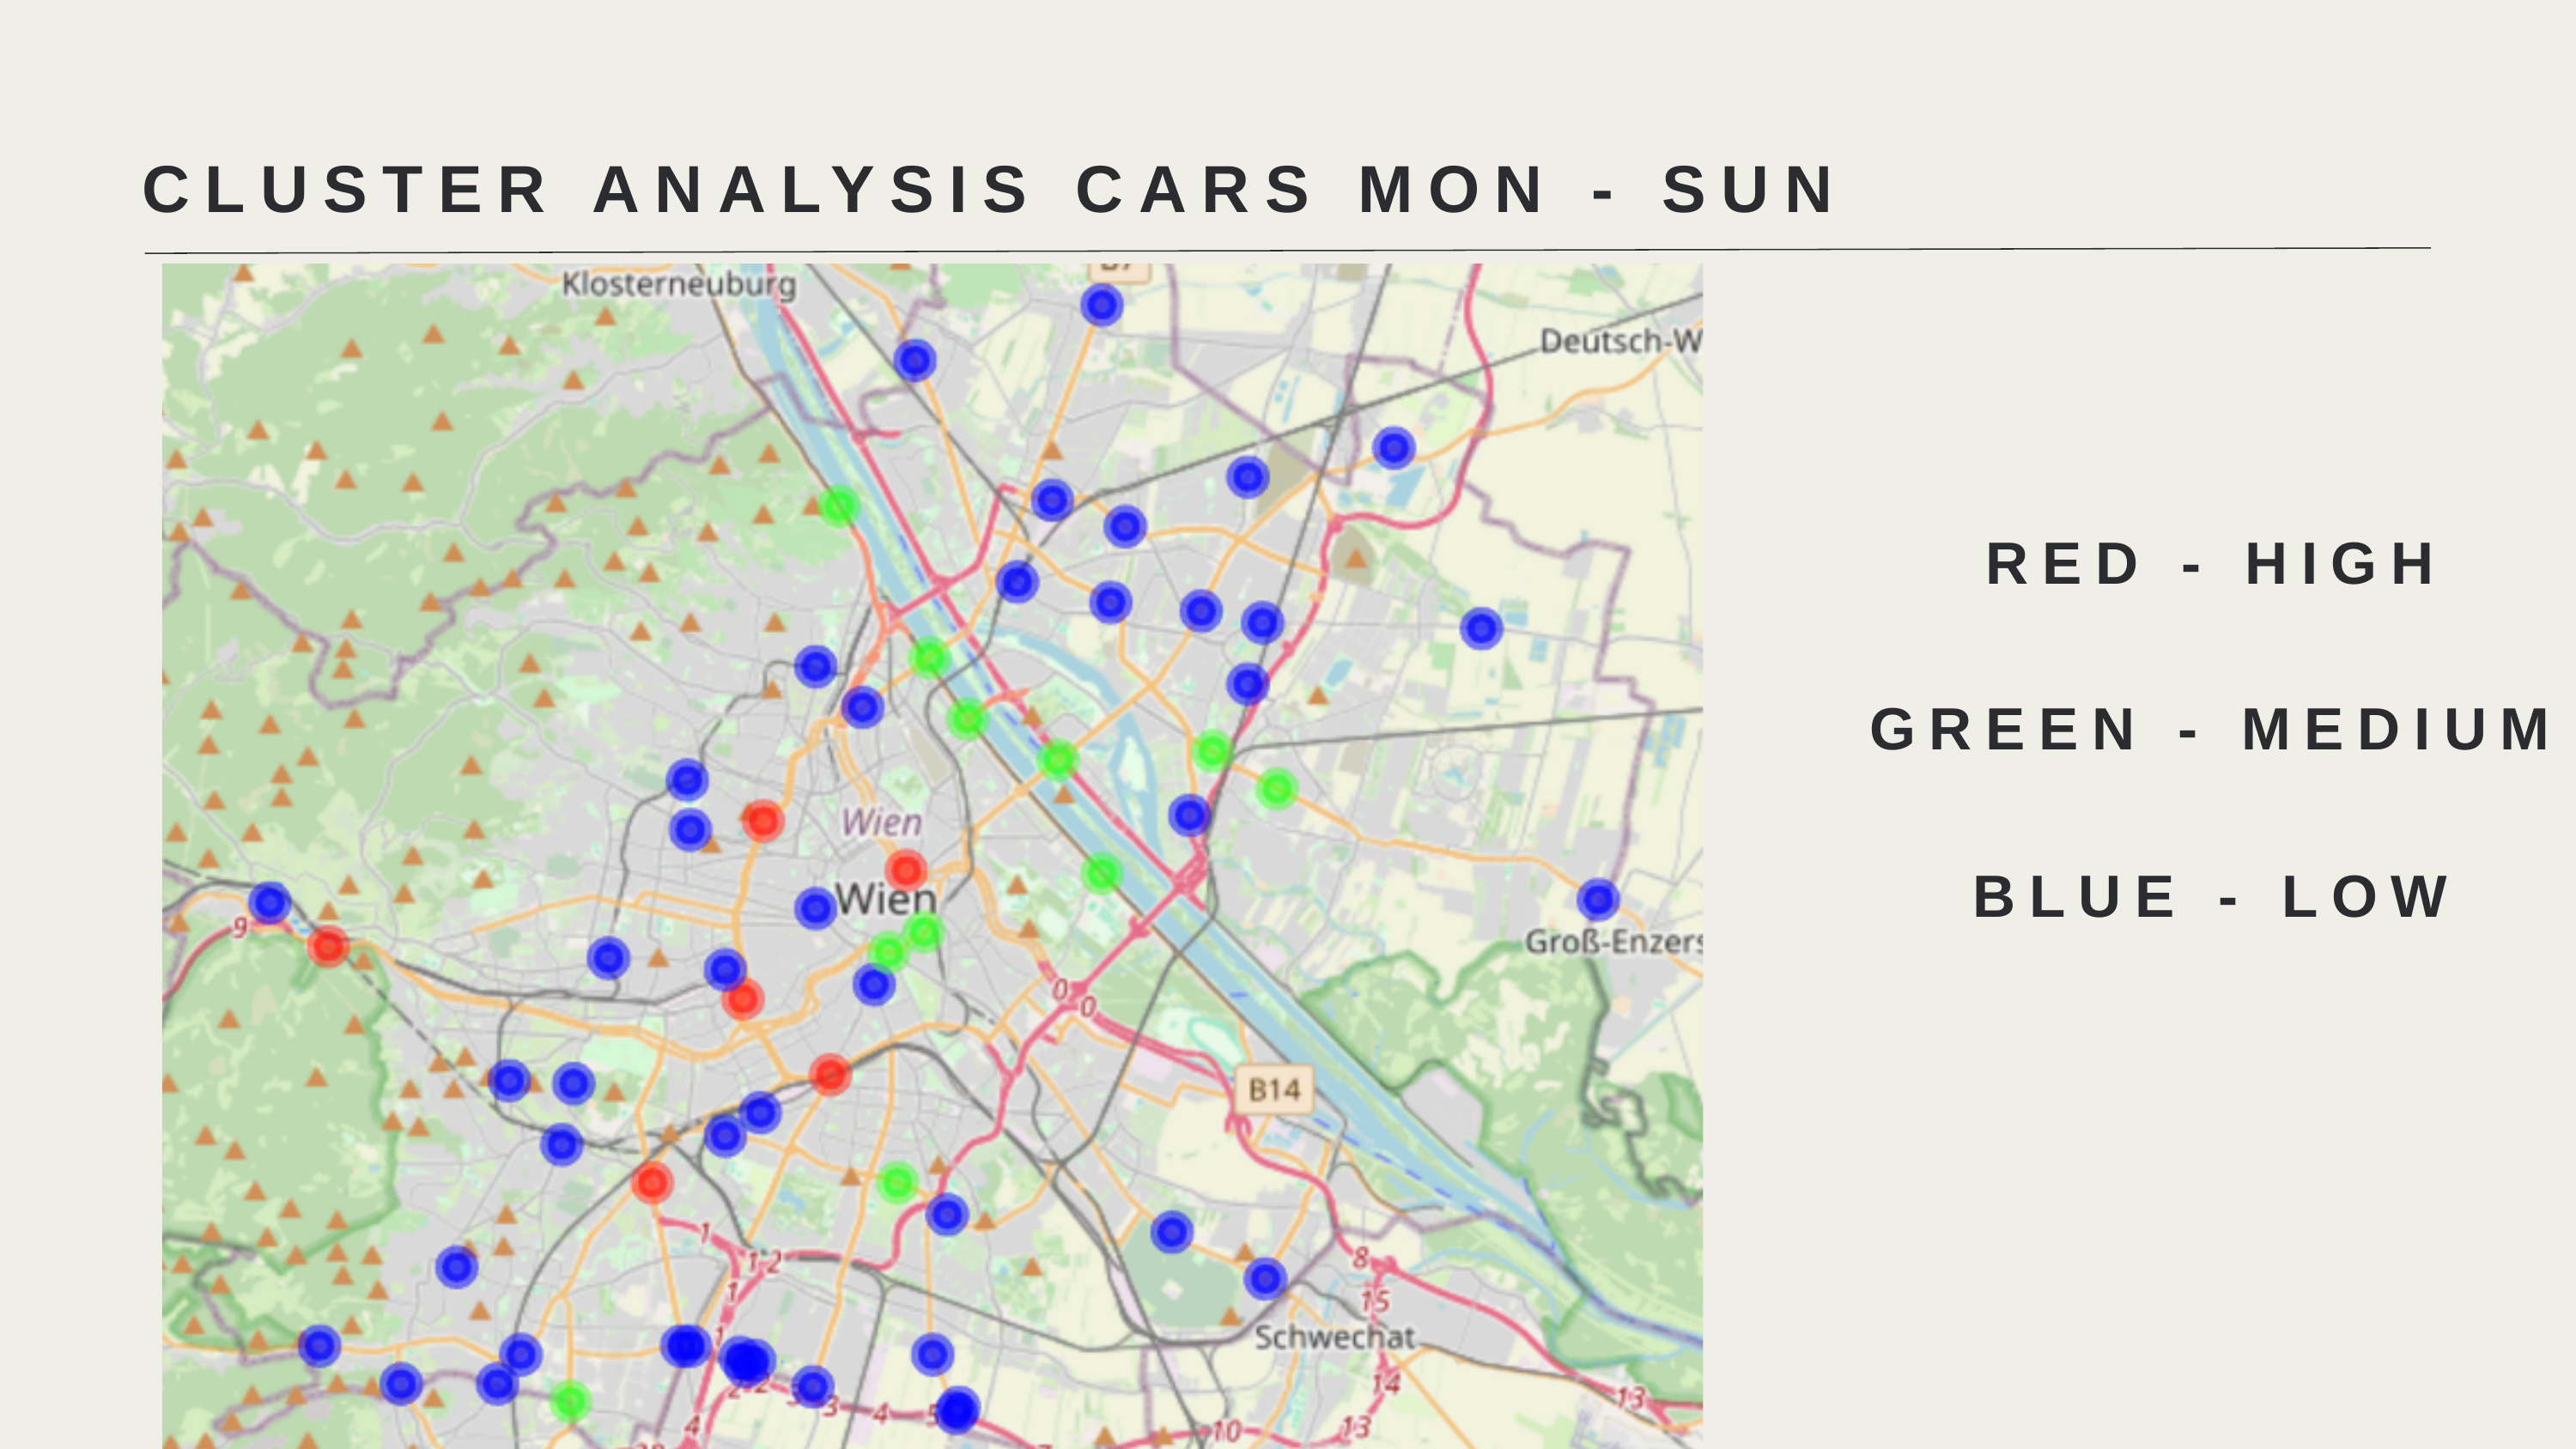

CLUSTER ANALYSIS CARS MON - SUN

RED - HIGH

GREEN - MEDIUM

BLUE - LOW